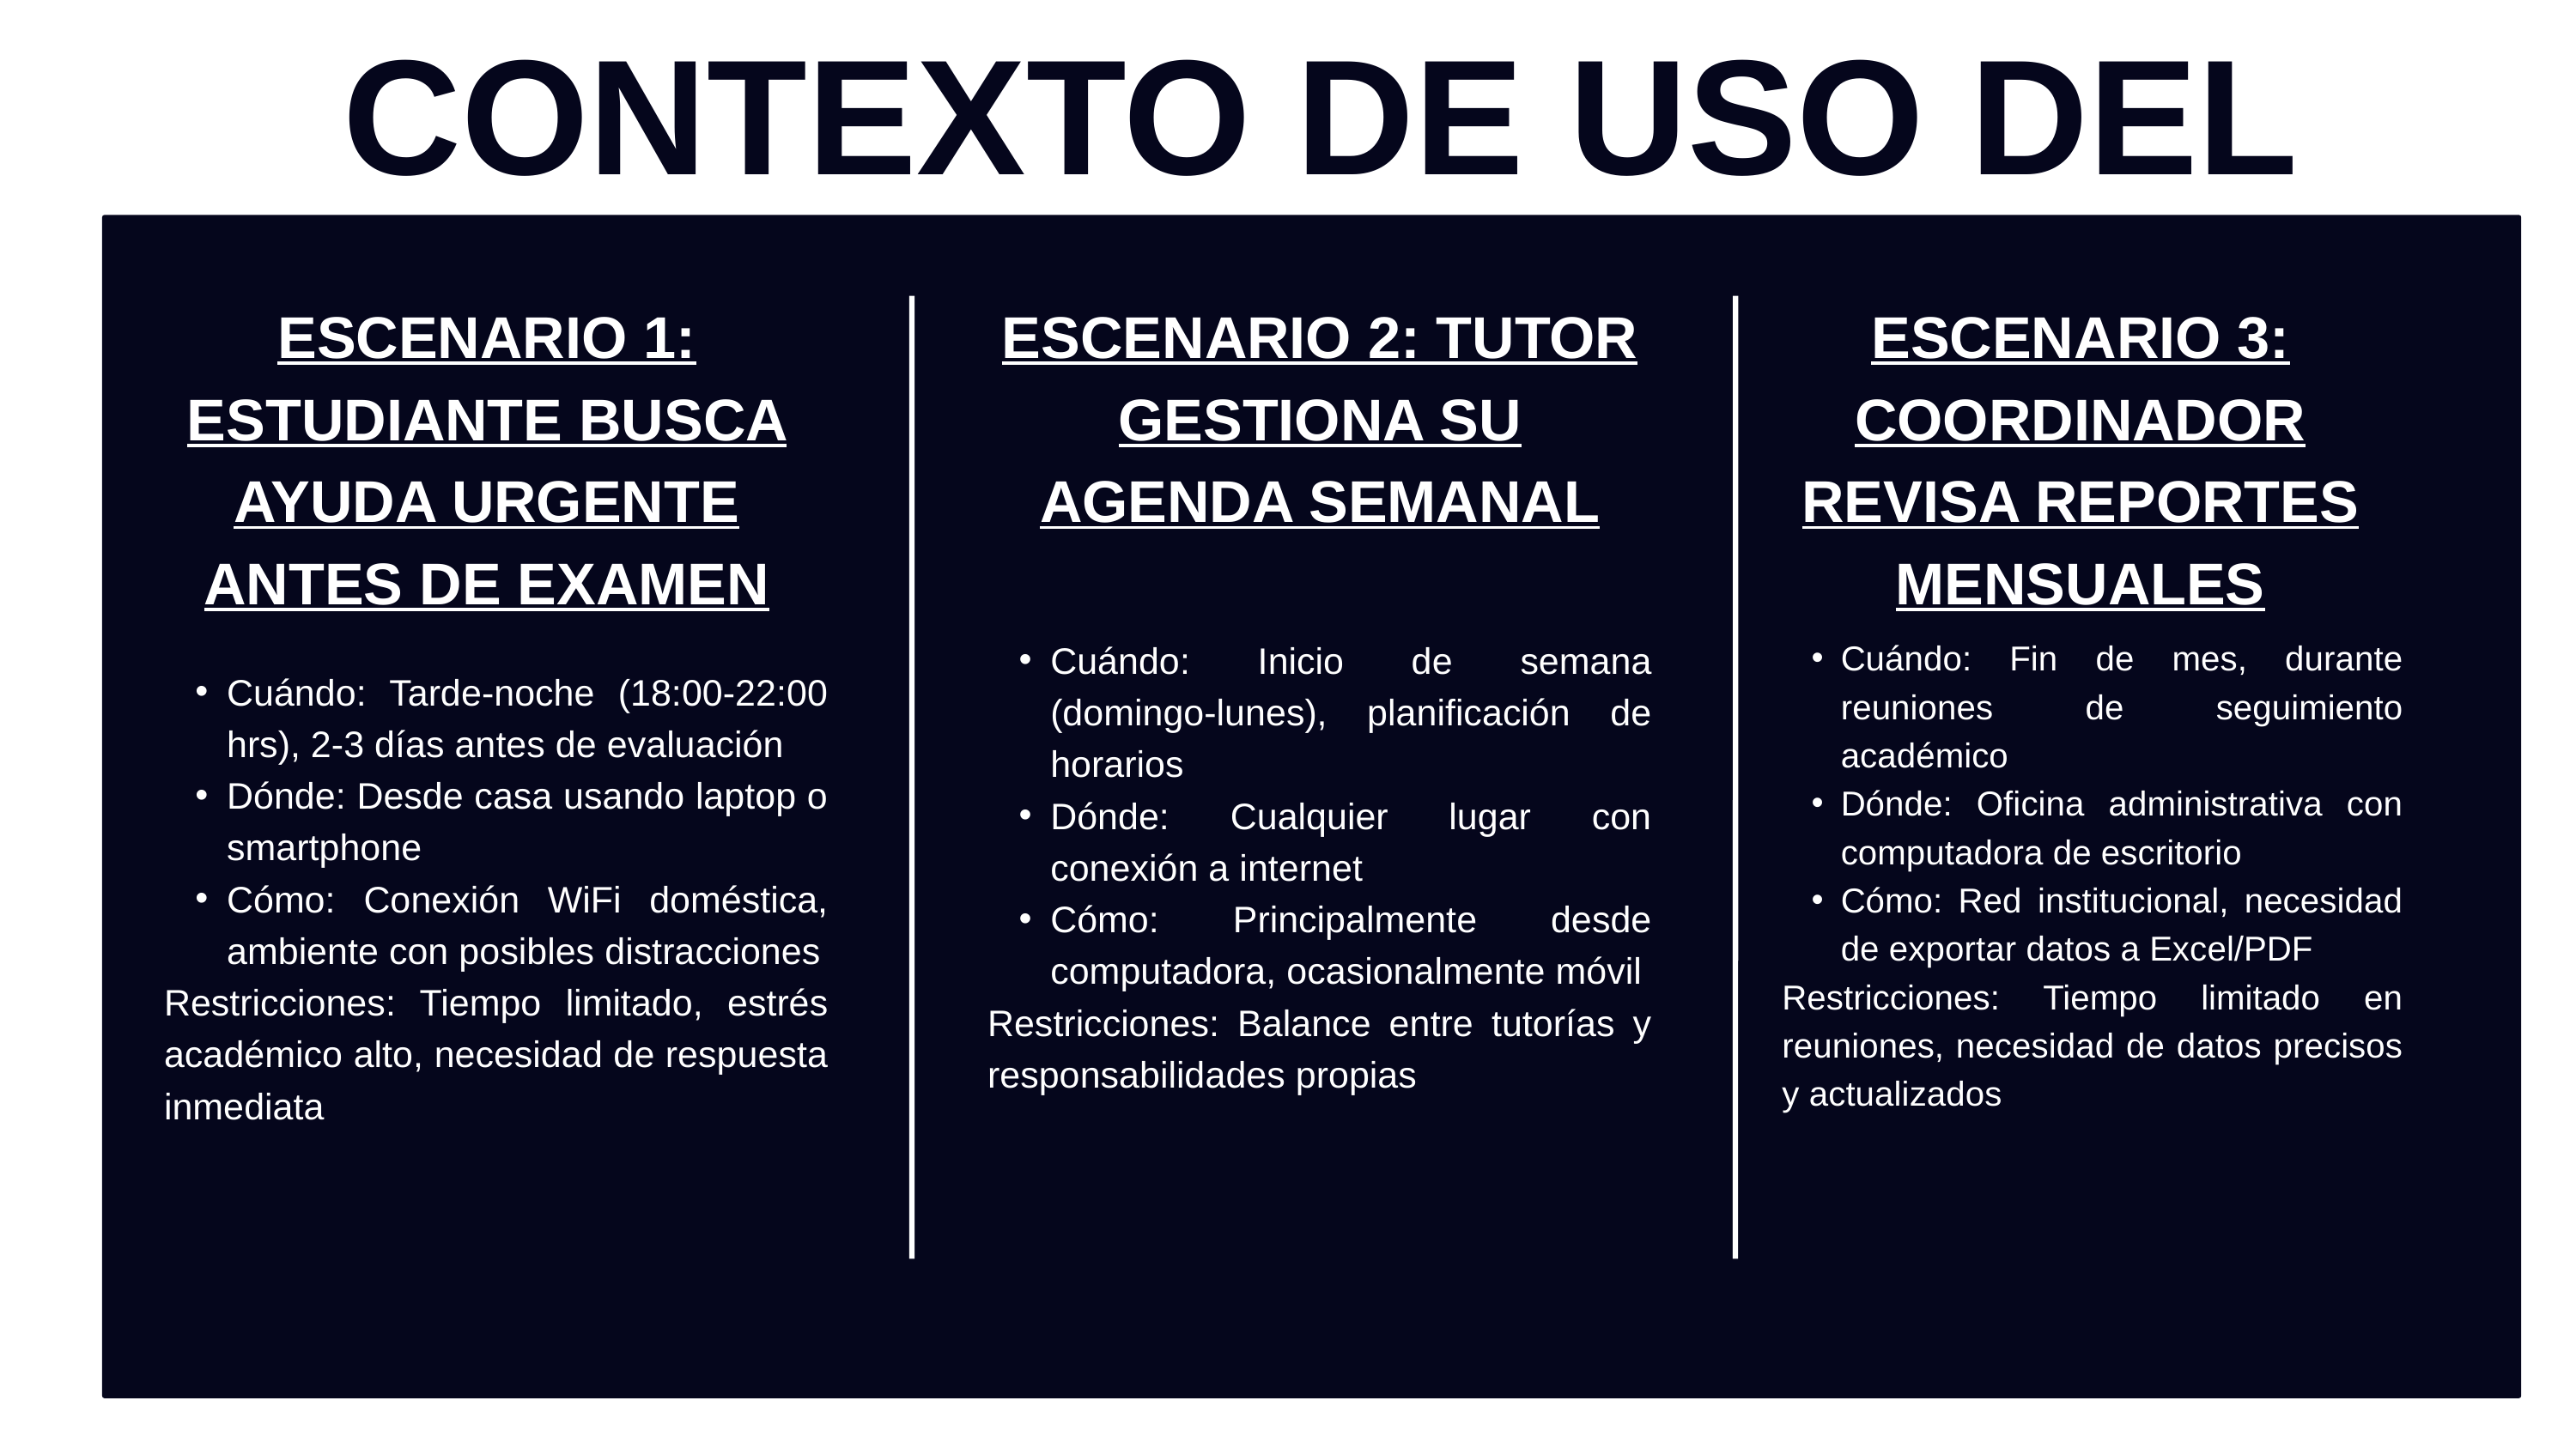

CONTEXTO DE USO DEL SISTEMA

ESCENARIO 1: ESTUDIANTE BUSCA AYUDA URGENTE ANTES DE EXAMEN
ESCENARIO 2: TUTOR GESTIONA SU AGENDA SEMANAL
ESCENARIO 3: COORDINADOR REVISA REPORTES MENSUALES

Cuándo: Inicio de semana (domingo-lunes), planificación de horarios
Dónde: Cualquier lugar con conexión a internet
Cómo: Principalmente desde computadora, ocasionalmente móvil
Restricciones: Balance entre tutorías y responsabilidades propias
Cuándo: Fin de mes, durante reuniones de seguimiento académico
Dónde: Oficina administrativa con computadora de escritorio
Cómo: Red institucional, necesidad de exportar datos a Excel/PDF
Restricciones: Tiempo limitado en reuniones, necesidad de datos precisos y actualizados
Cuándo: Tarde-noche (18:00-22:00 hrs), 2-3 días antes de evaluación
Dónde: Desde casa usando laptop o smartphone
Cómo: Conexión WiFi doméstica, ambiente con posibles distracciones
Restricciones: Tiempo limitado, estrés académico alto, necesidad de respuesta inmediata